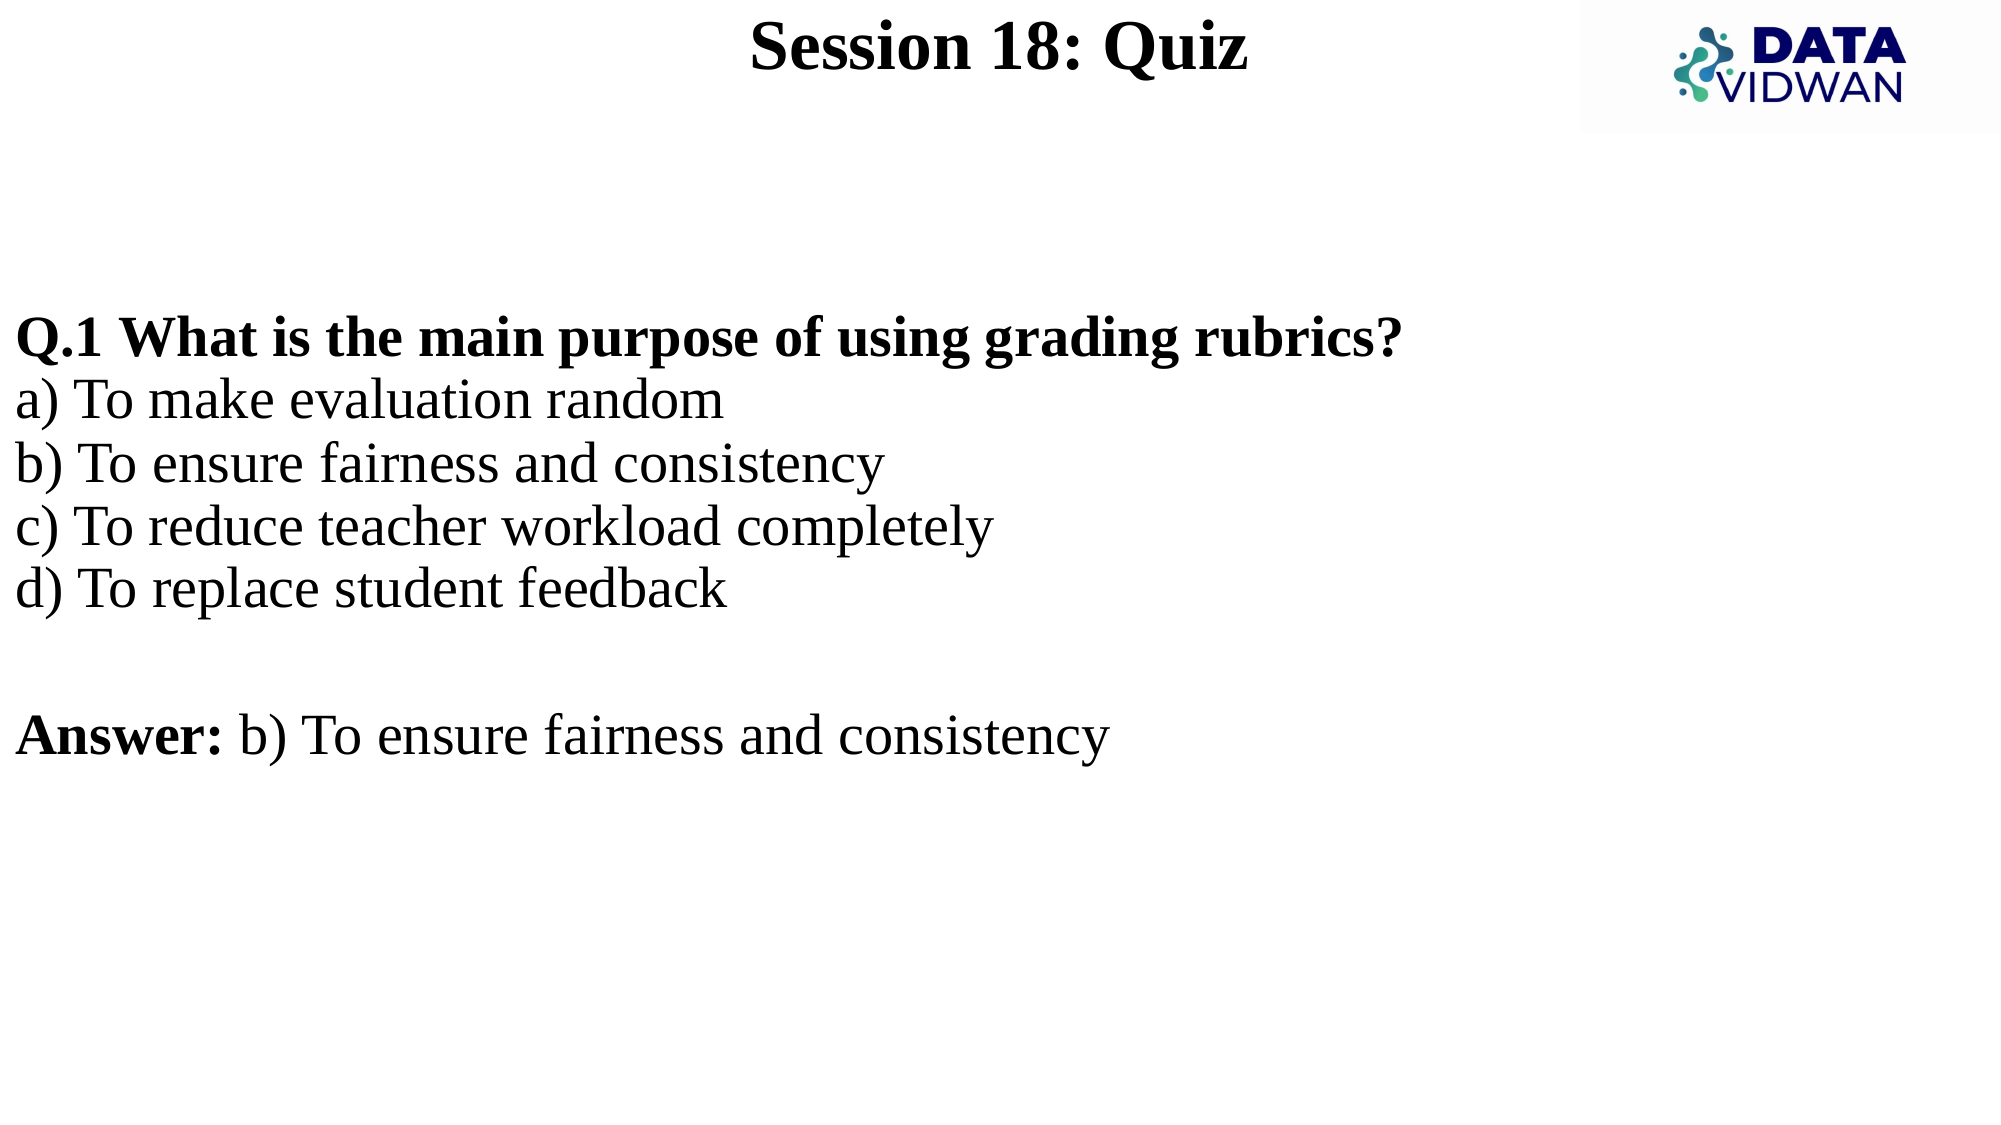

# Session 18: Quiz

Q.1 What is the main purpose of using grading rubrics?
a) To make evaluation random
b) To ensure fairness and consistency
c) To reduce teacher workload completely
d) To replace student feedback
Answer: b) To ensure fairness and consistency